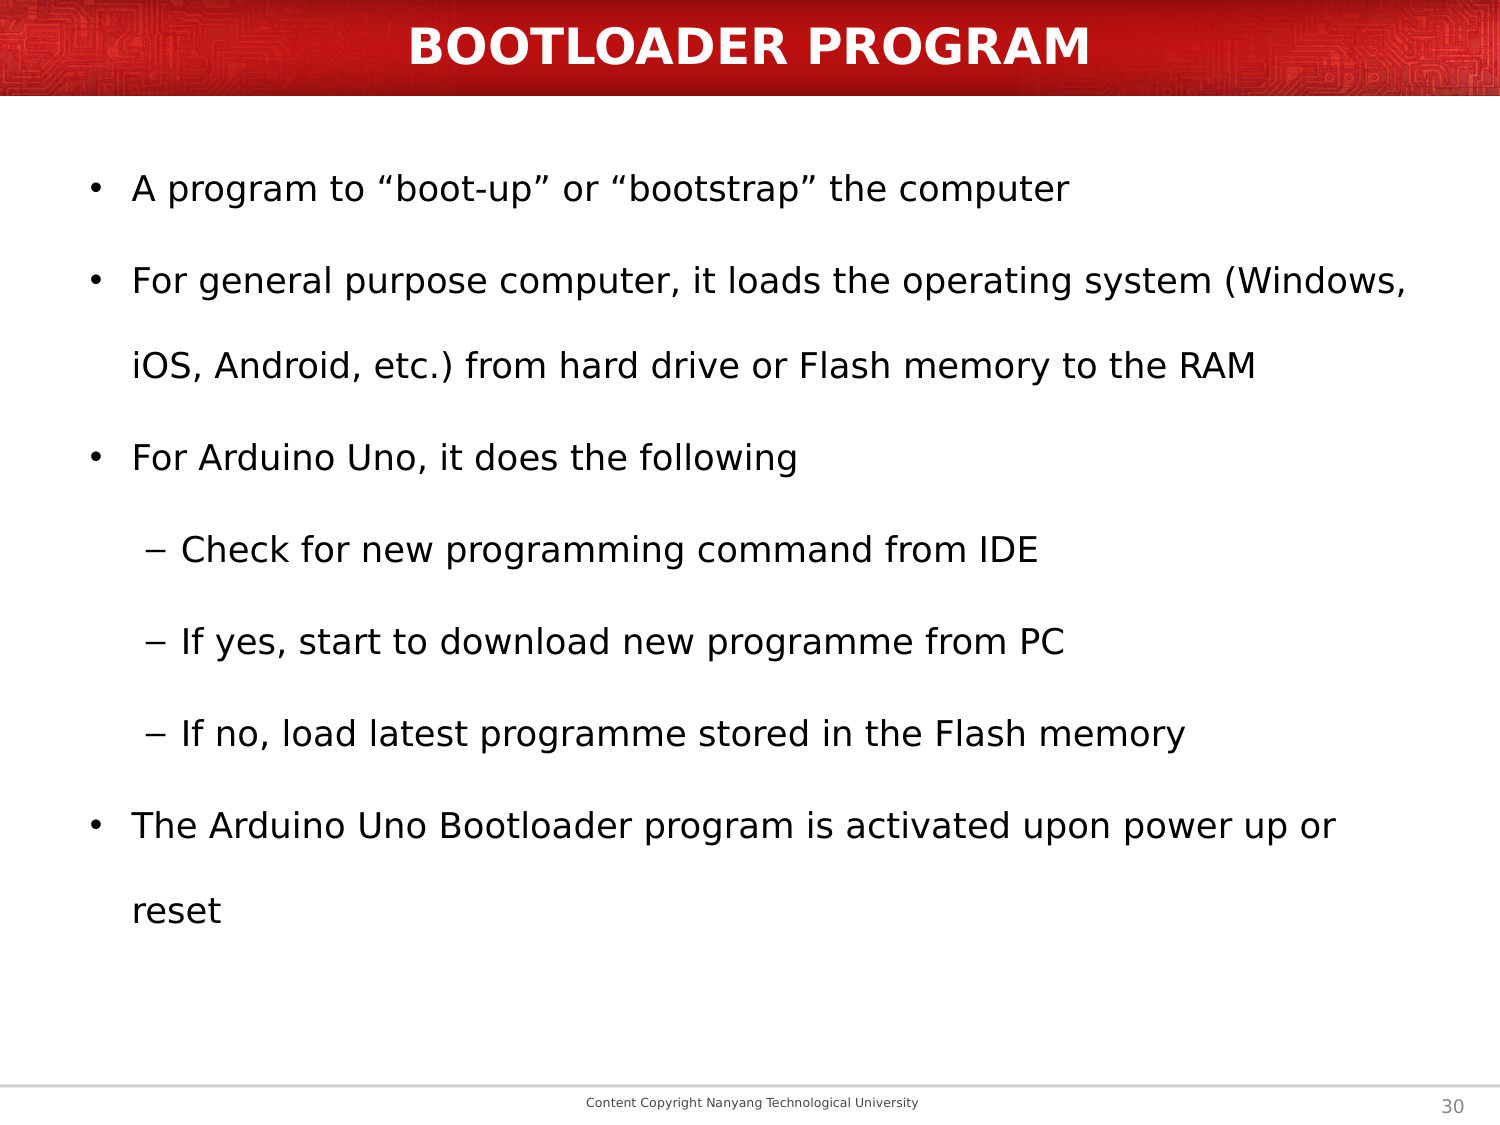

# BOOTLOADER PROGRAM
A program to “boot-up” or “bootstrap” the computer
For general purpose computer, it loads the operating system (Windows, iOS, Android, etc.) from hard drive or Flash memory to the RAM
For Arduino Uno, it does the following
Check for new programming command from IDE
If yes, start to download new programme from PC
If no, load latest programme stored in the Flash memory
The Arduino Uno Bootloader program is activated upon power up or reset